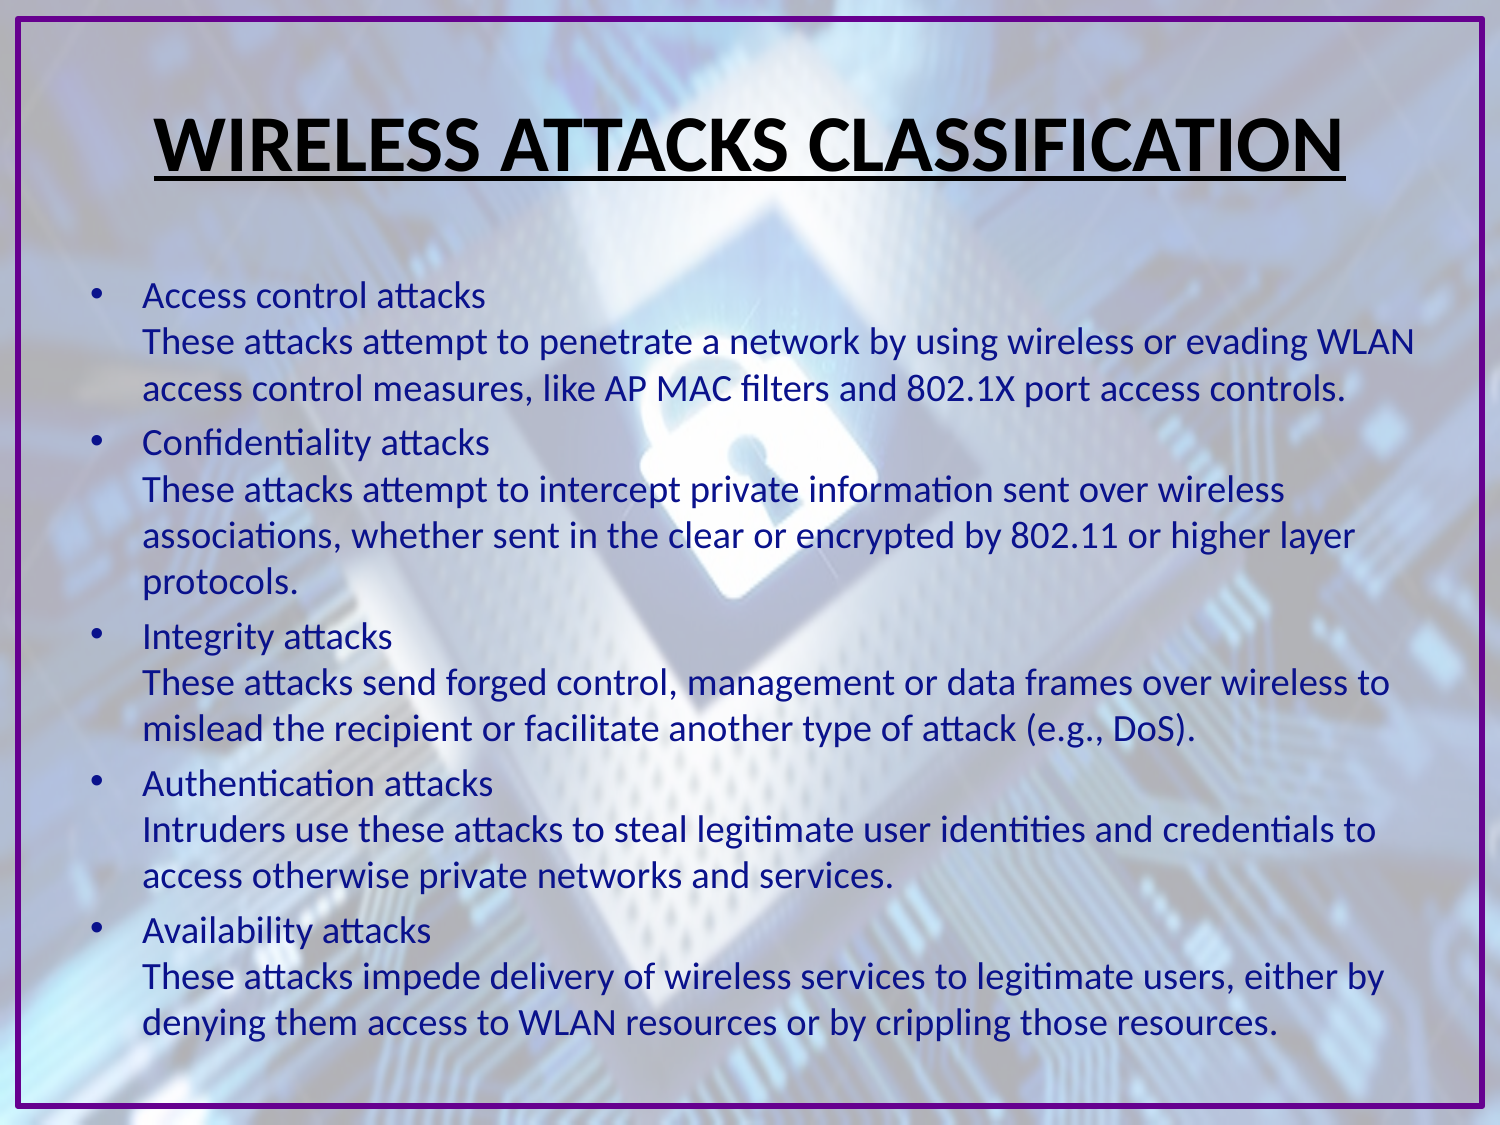

# WIRELESS ATTACKS CLASSIFICATION
Access control attacks
These attacks attempt to penetrate a network by using wireless or evading WLAN access control measures, like AP MAC filters and 802.1X port access controls.
Confidentiality attacks
These attacks attempt to intercept private information sent over wireless associations, whether sent in the clear or encrypted by 802.11 or higher layer protocols.
Integrity attacks
These attacks send forged control, management or data frames over wireless to mislead the recipient or facilitate another type of attack (e.g., DoS).
Authentication attacks
Intruders use these attacks to steal legitimate user identities and credentials to access otherwise private networks and services.
Availability attacks
These attacks impede delivery of wireless services to legitimate users, either by denying them access to WLAN resources or by crippling those resources.